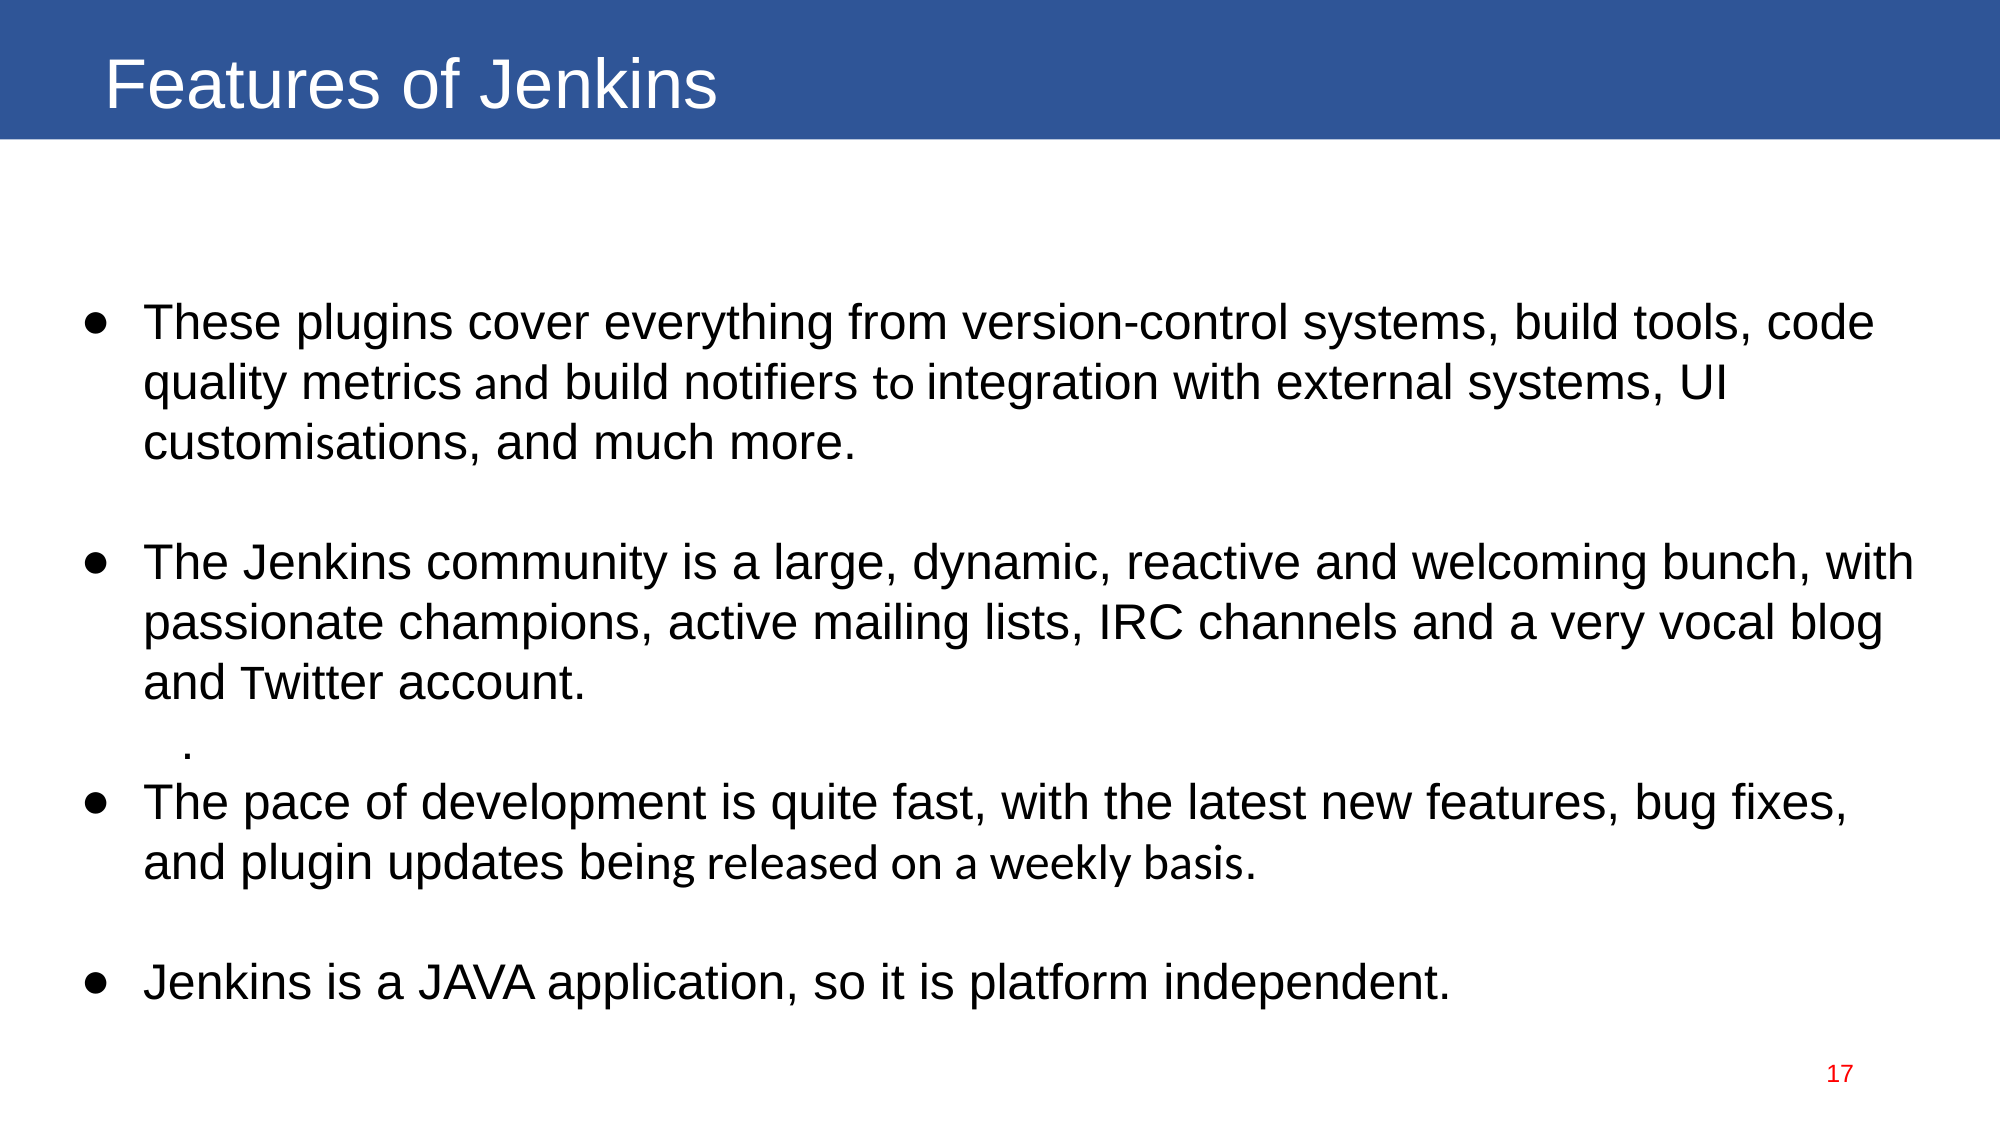

Features of Jenkins
These plugins cover everything from version-control systems, build tools, code quality metrics and build notifiers to integration with external systems, UI customisations, and much more.

The Jenkins community is a large, dynamic, reactive and welcoming bunch, with passionate champions, active mailing lists, IRC channels and a very vocal blog and Twitter account.
.
The pace of development is quite fast, with the latest new features, bug fixes, and plugin updates being released on a weekly basis.

Jenkins is a JAVA application, so it is platform independent.
17